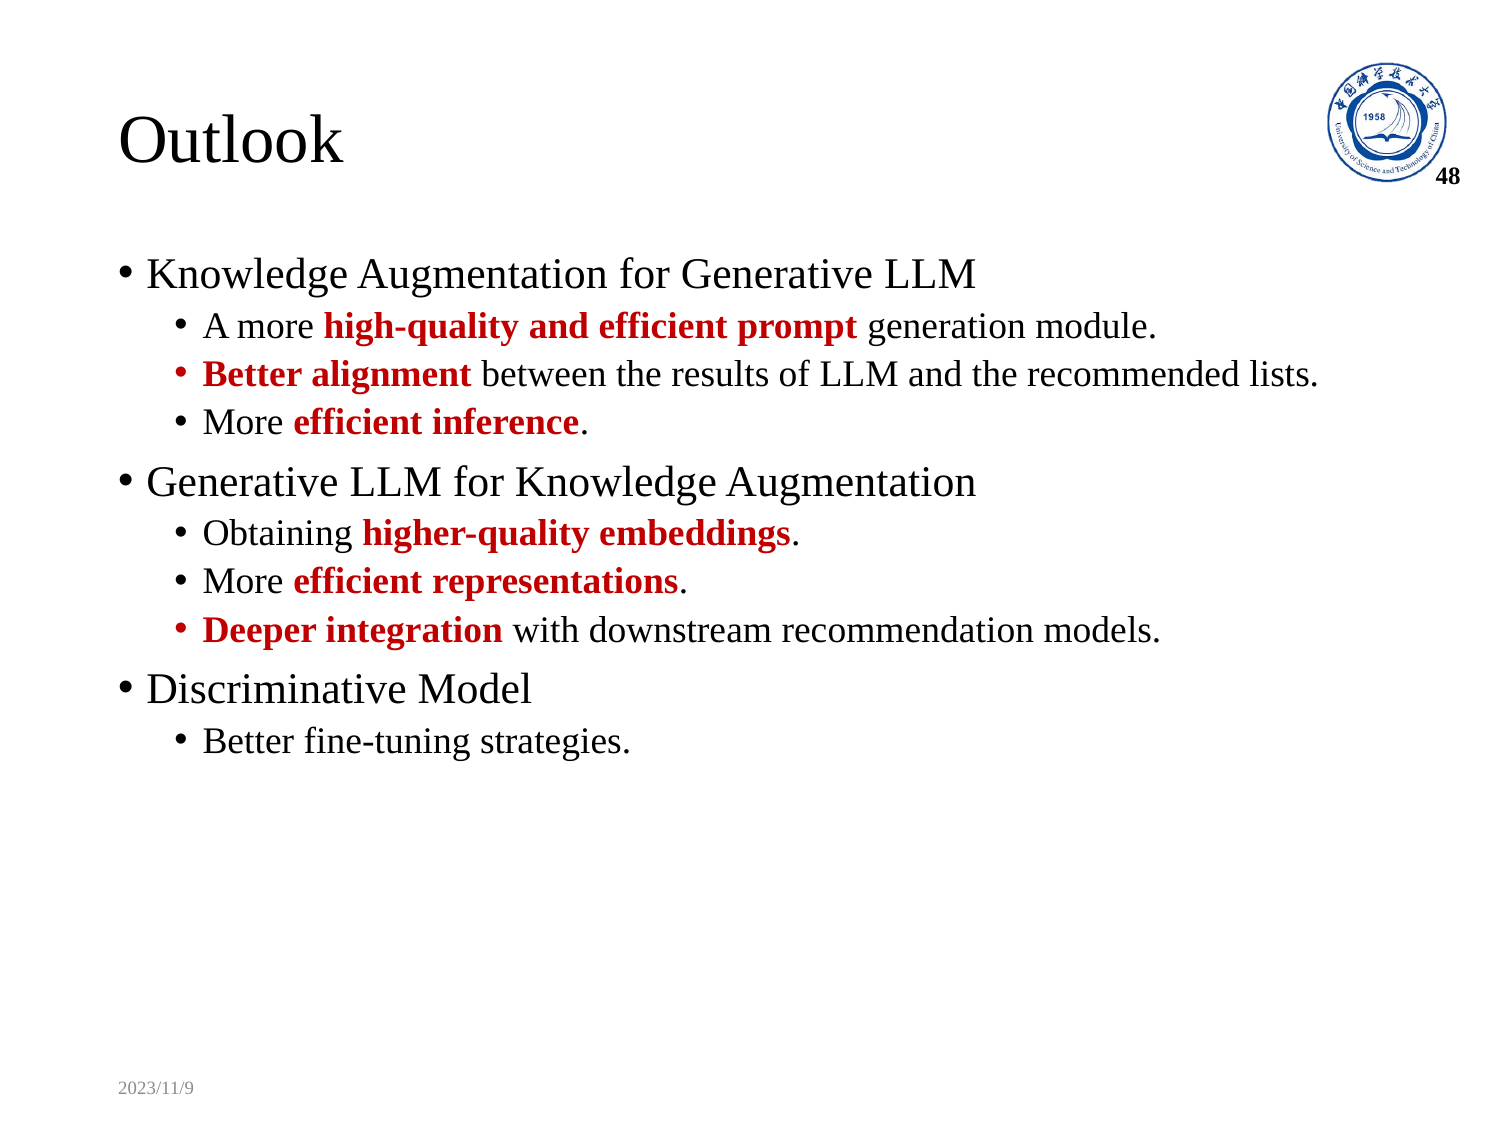

# Outlook
48
Knowledge Augmentation for Generative LLM
A more high-quality and efficient prompt generation module.
Better alignment between the results of LLM and the recommended lists.
More efficient inference.
Generative LLM for Knowledge Augmentation
Obtaining higher-quality embeddings.
More efficient representations.
Deeper integration with downstream recommendation models.
Discriminative Model
Better fine-tuning strategies.

2023/11/9